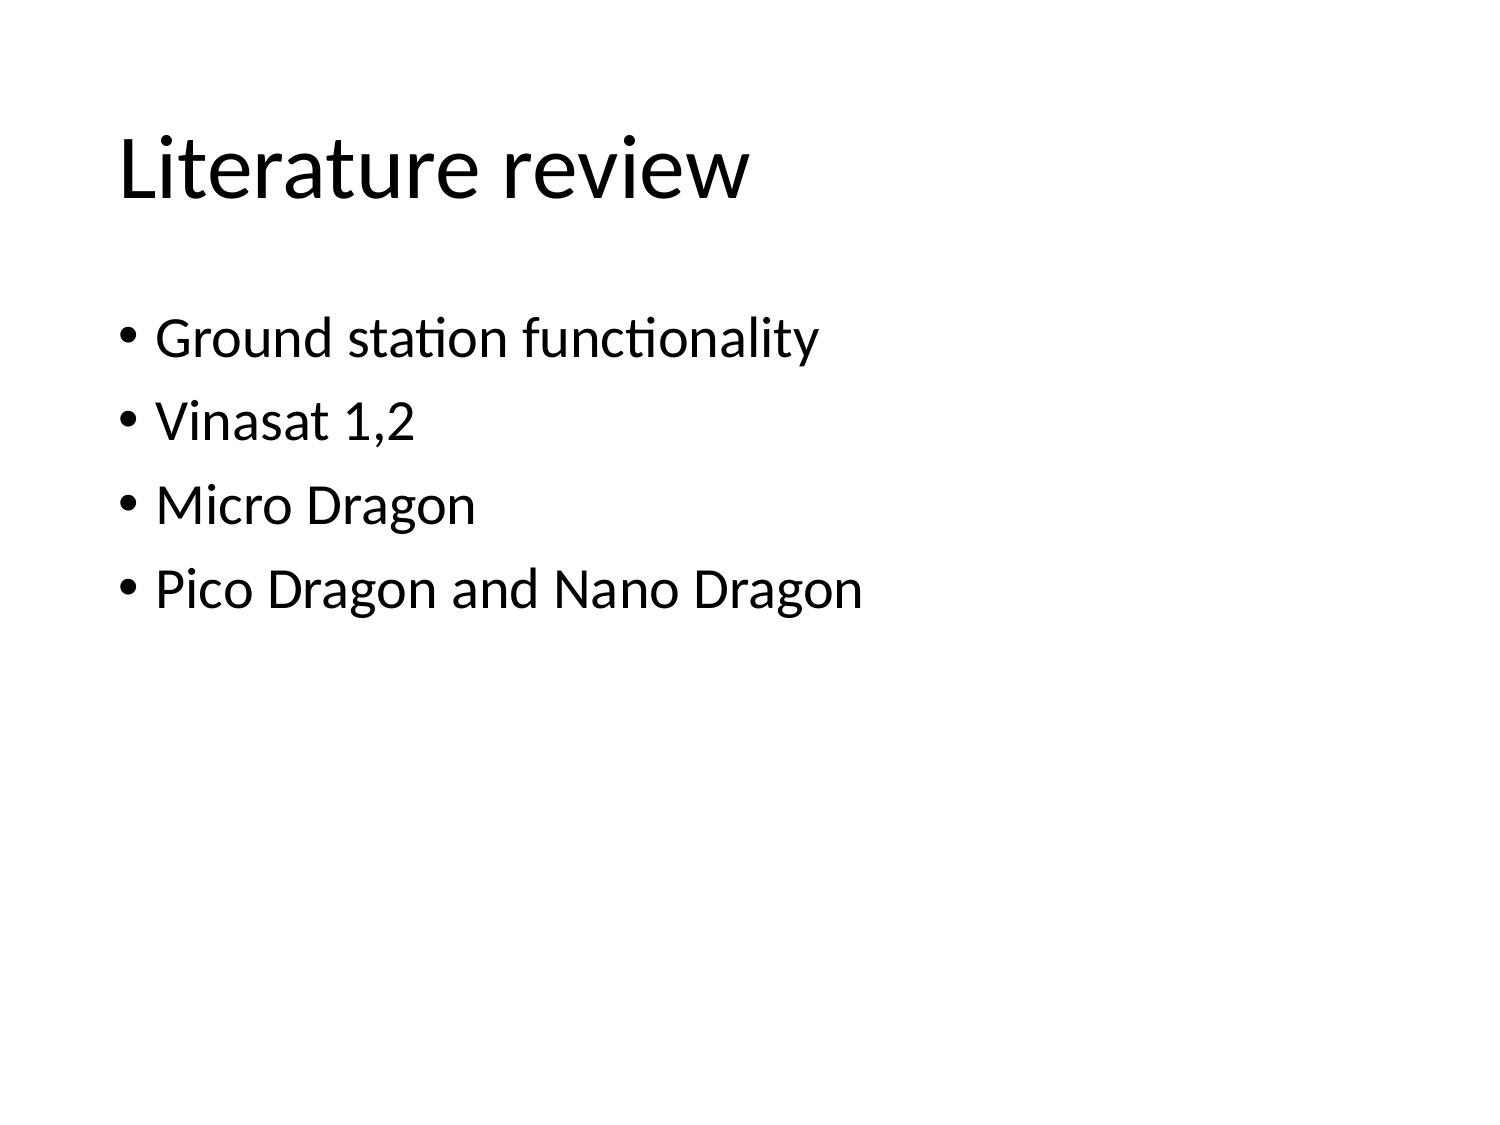

# Literature review
Ground station functionality
Vinasat 1,2
Micro Dragon
Pico Dragon and Nano Dragon